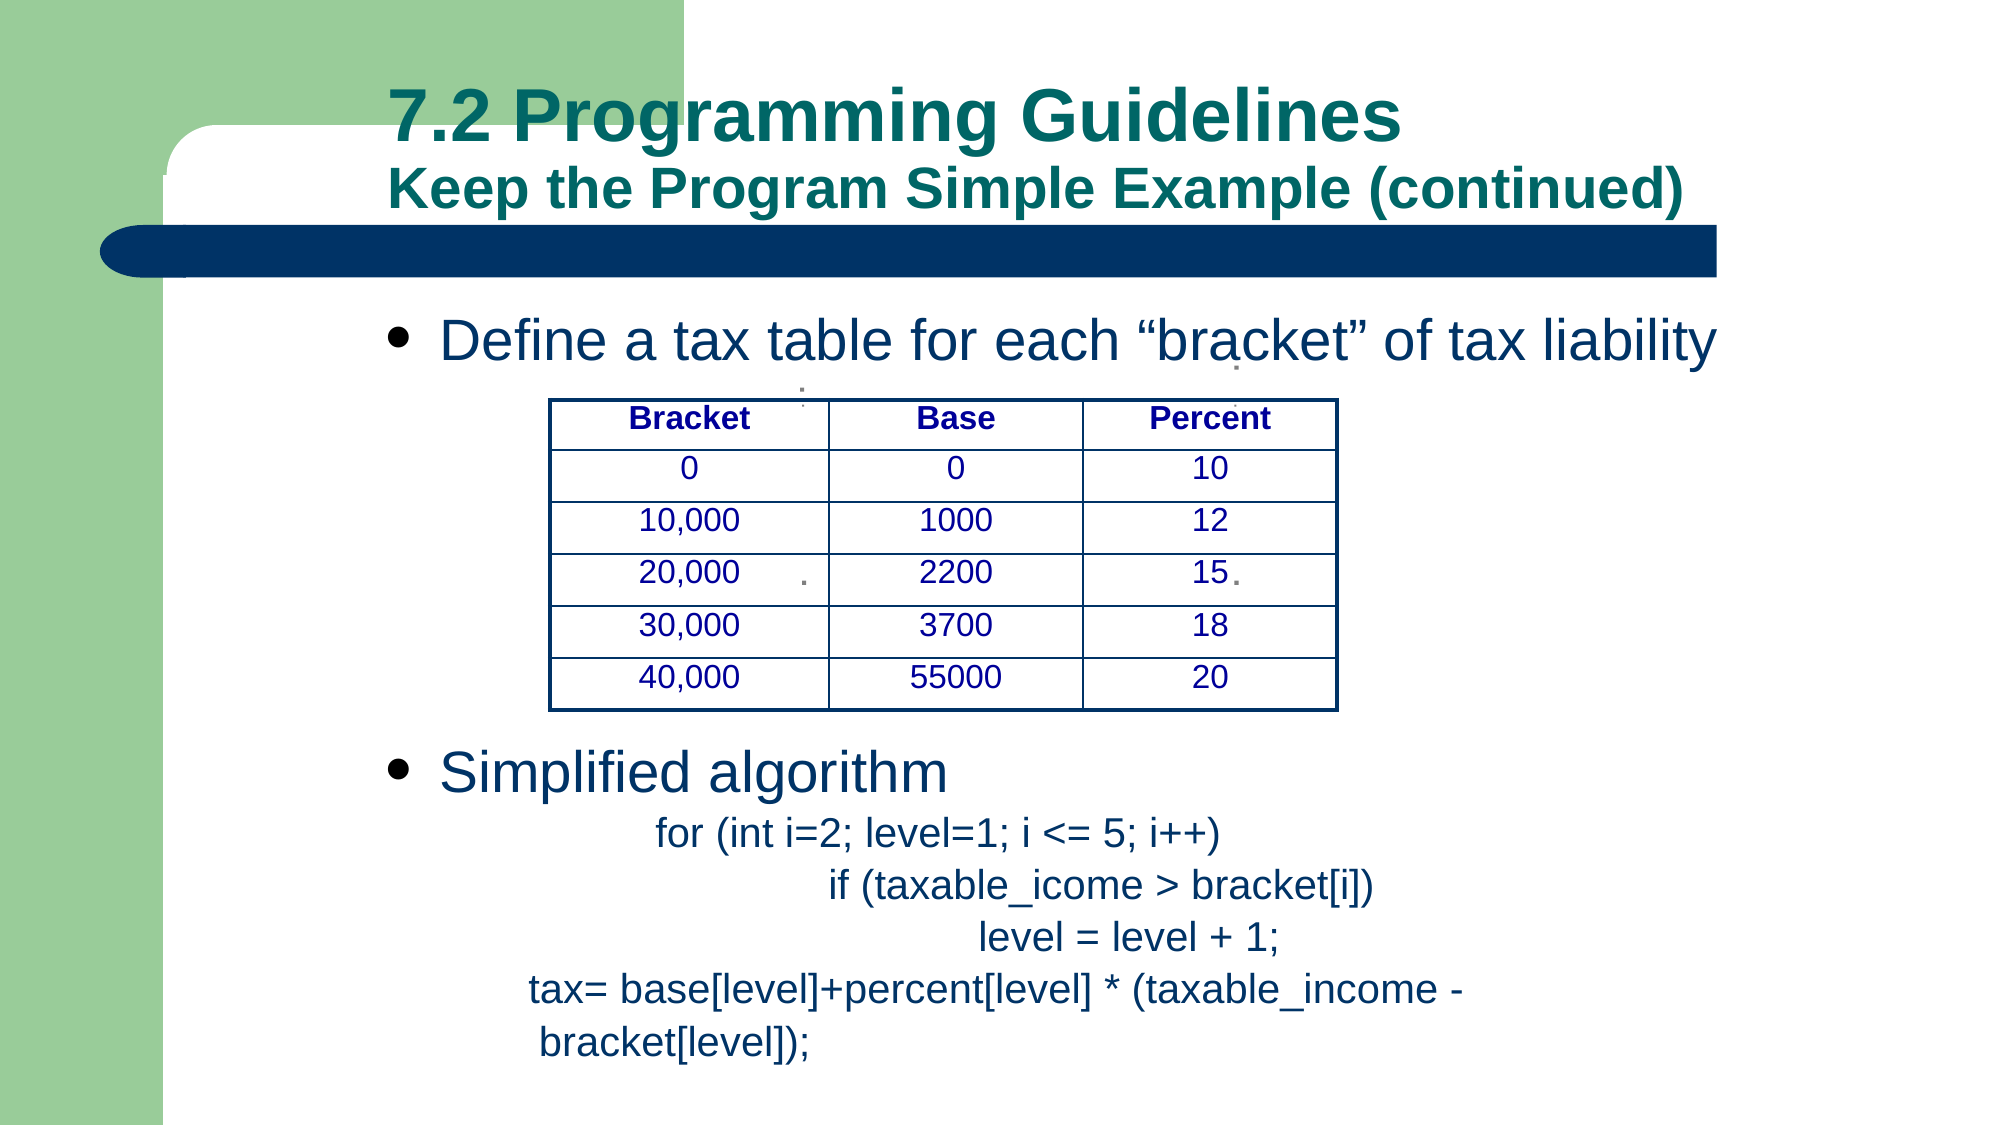

# 7.2 Programming Guidelines Keep the Program Simple Example (continued)
Define a tax table for each “bracket” of tax liability

Simplified algorithm
		for (int i=2; level=1; i <= 5; i++)
			  if (taxable_icome > bracket[i])
				  level = level + 1;
	  tax= base[level]+percent[level] * (taxable_income -
       bracket[level]);

| Bracket | Base | Percent |
| --- | --- | --- |
| 0 | 0 | 10 |
| 10,000 | 1000 | 12 |
| 20,000 | 2200 | 15 |
| 30,000 | 3700 | 18 |
| 40,000 | 55000 | 20 |